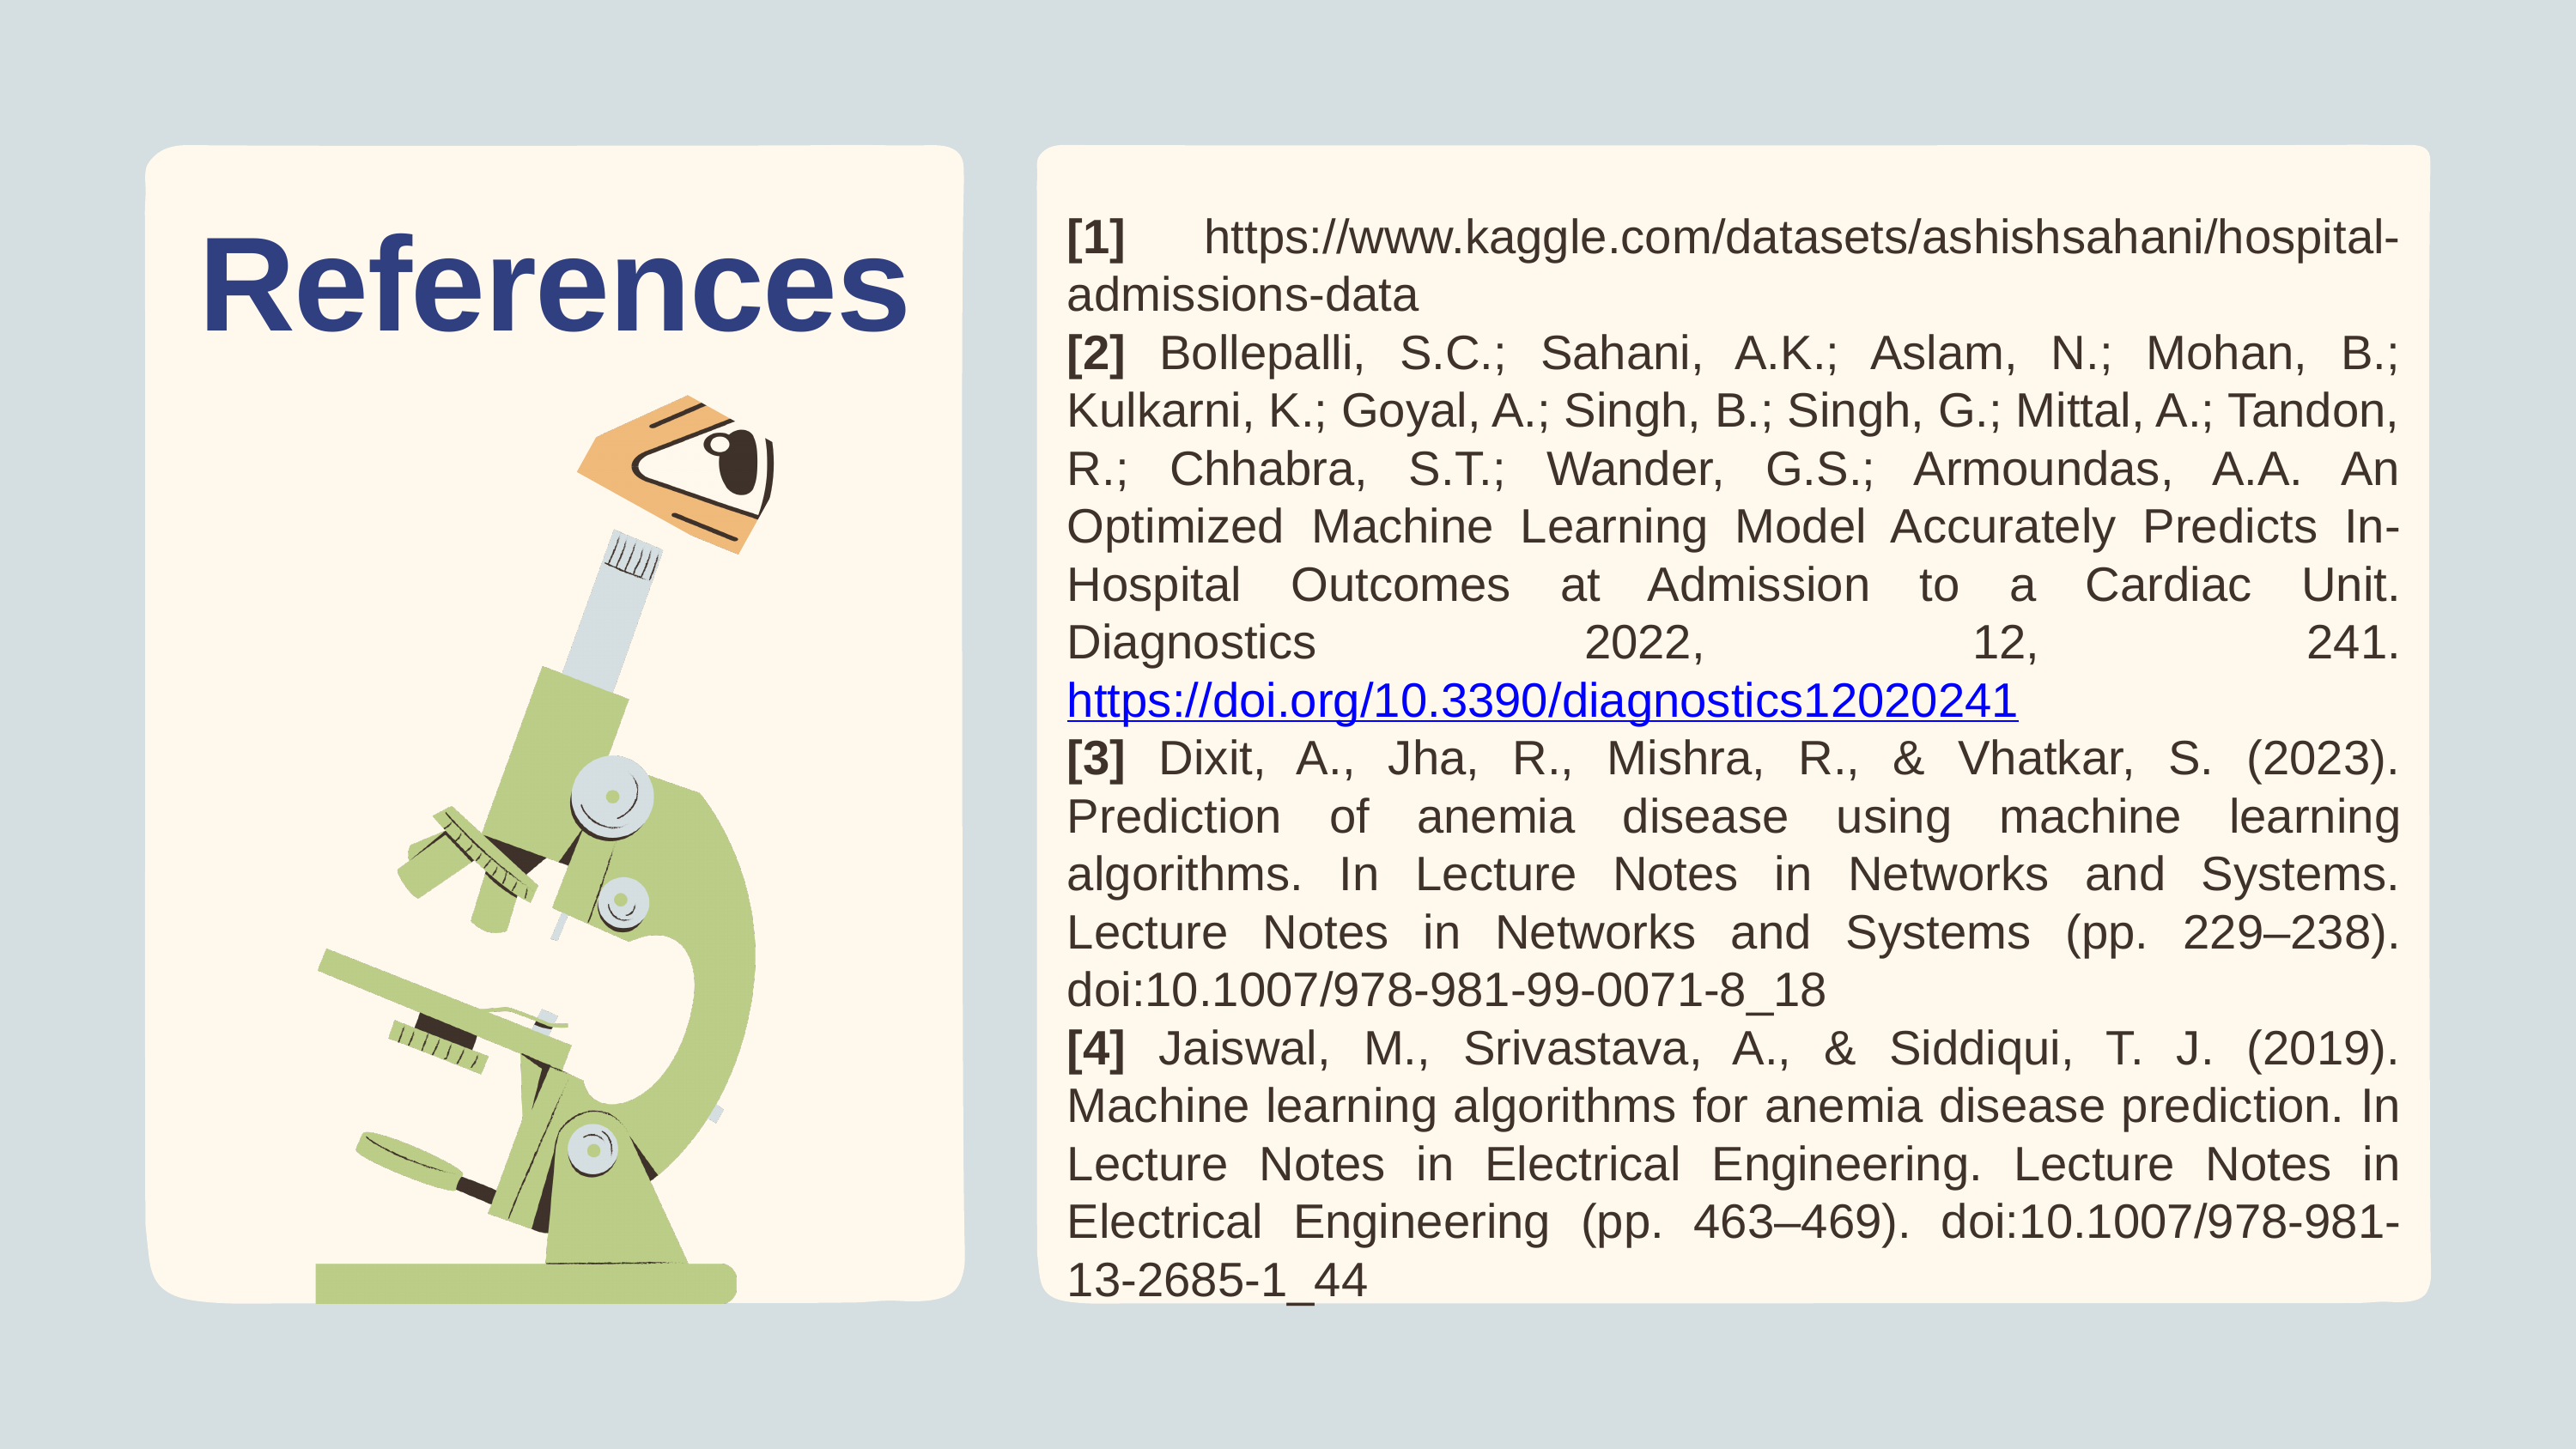

[1] https://www.kaggle.com/datasets/ashishsahani/hospital-admissions-data
[2] Bollepalli, S.C.; Sahani, A.K.; Aslam, N.; Mohan, B.; Kulkarni, K.; Goyal, A.; Singh, B.; Singh, G.; Mittal, A.; Tandon, R.; Chhabra, S.T.; Wander, G.S.; Armoundas, A.A. An Optimized Machine Learning Model Accurately Predicts In-Hospital Outcomes at Admission to a Cardiac Unit. Diagnostics 2022, 12, 241. https://doi.org/10.3390/diagnostics12020241
[3] Dixit, A., Jha, R., Mishra, R., & Vhatkar, S. (2023). Prediction of anemia disease using machine learning algorithms. In Lecture Notes in Networks and Systems. Lecture Notes in Networks and Systems (pp. 229–238). doi:10.1007/978-981-99-0071-8_18
[4] Jaiswal, M., Srivastava, A., & Siddiqui, T. J. (2019). Machine learning algorithms for anemia disease prediction. In Lecture Notes in Electrical Engineering. Lecture Notes in Electrical Engineering (pp. 463–469). doi:10.1007/978-981-13-2685-1_44
References